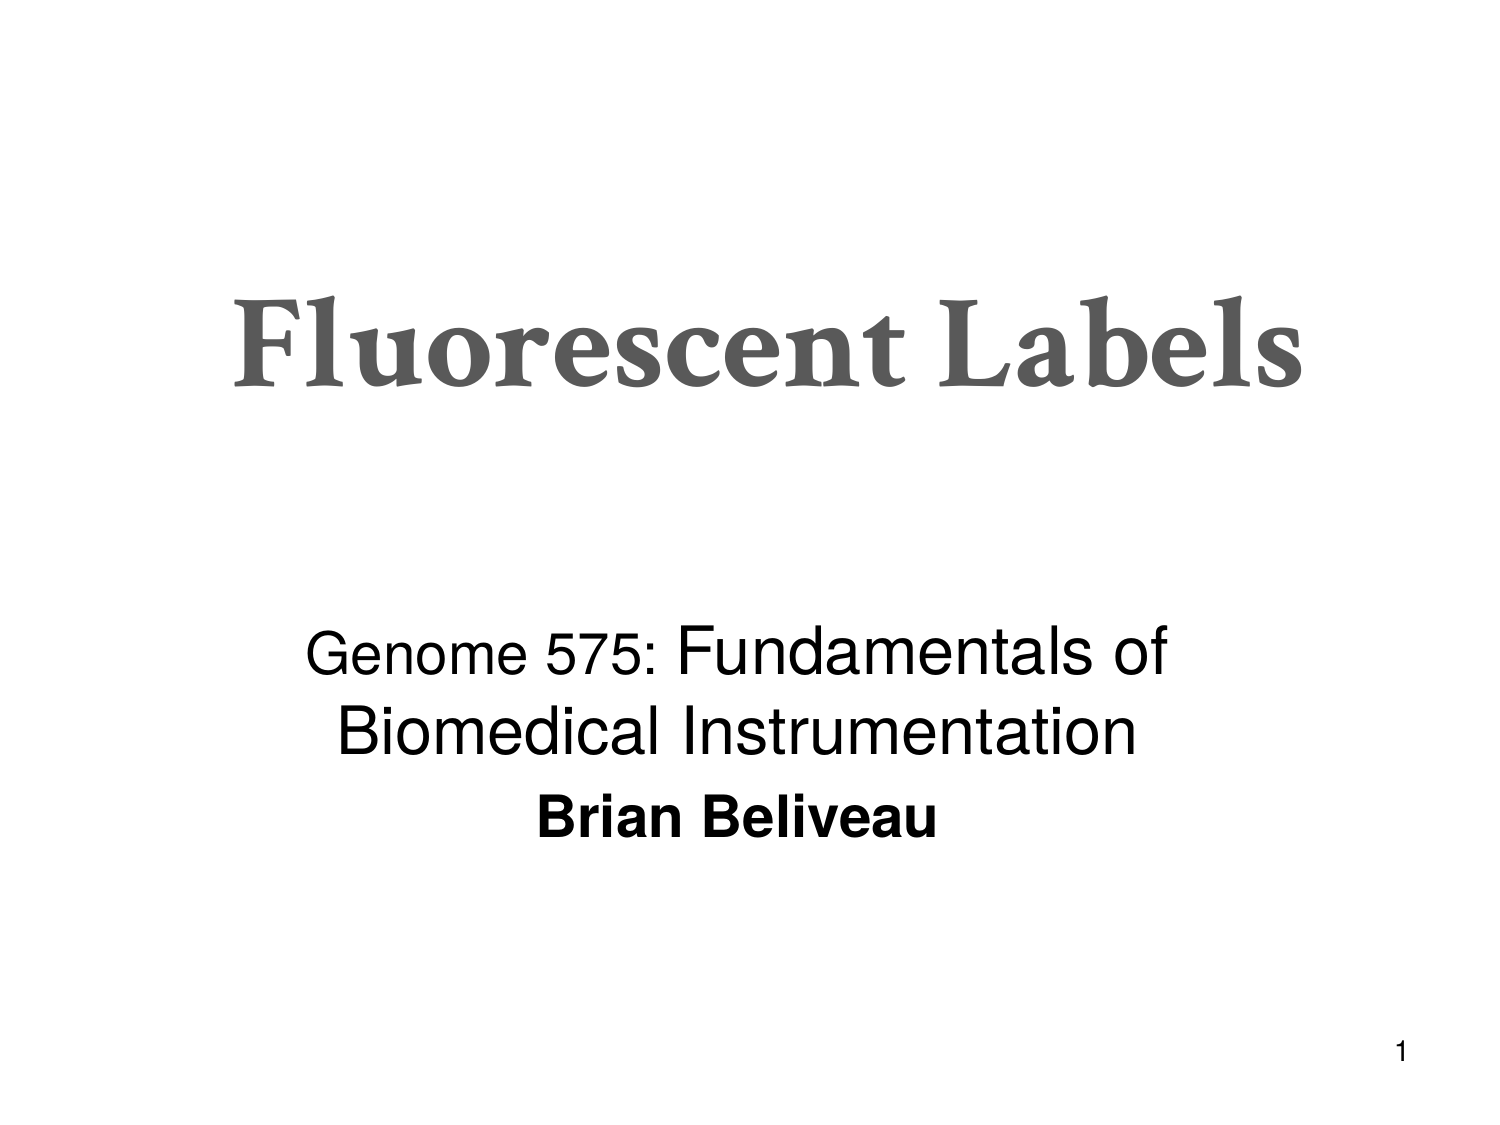

# Fluorescent Labels
Genome 575: Fundamentals of Biomedical Instrumentation
Brian Beliveau
1